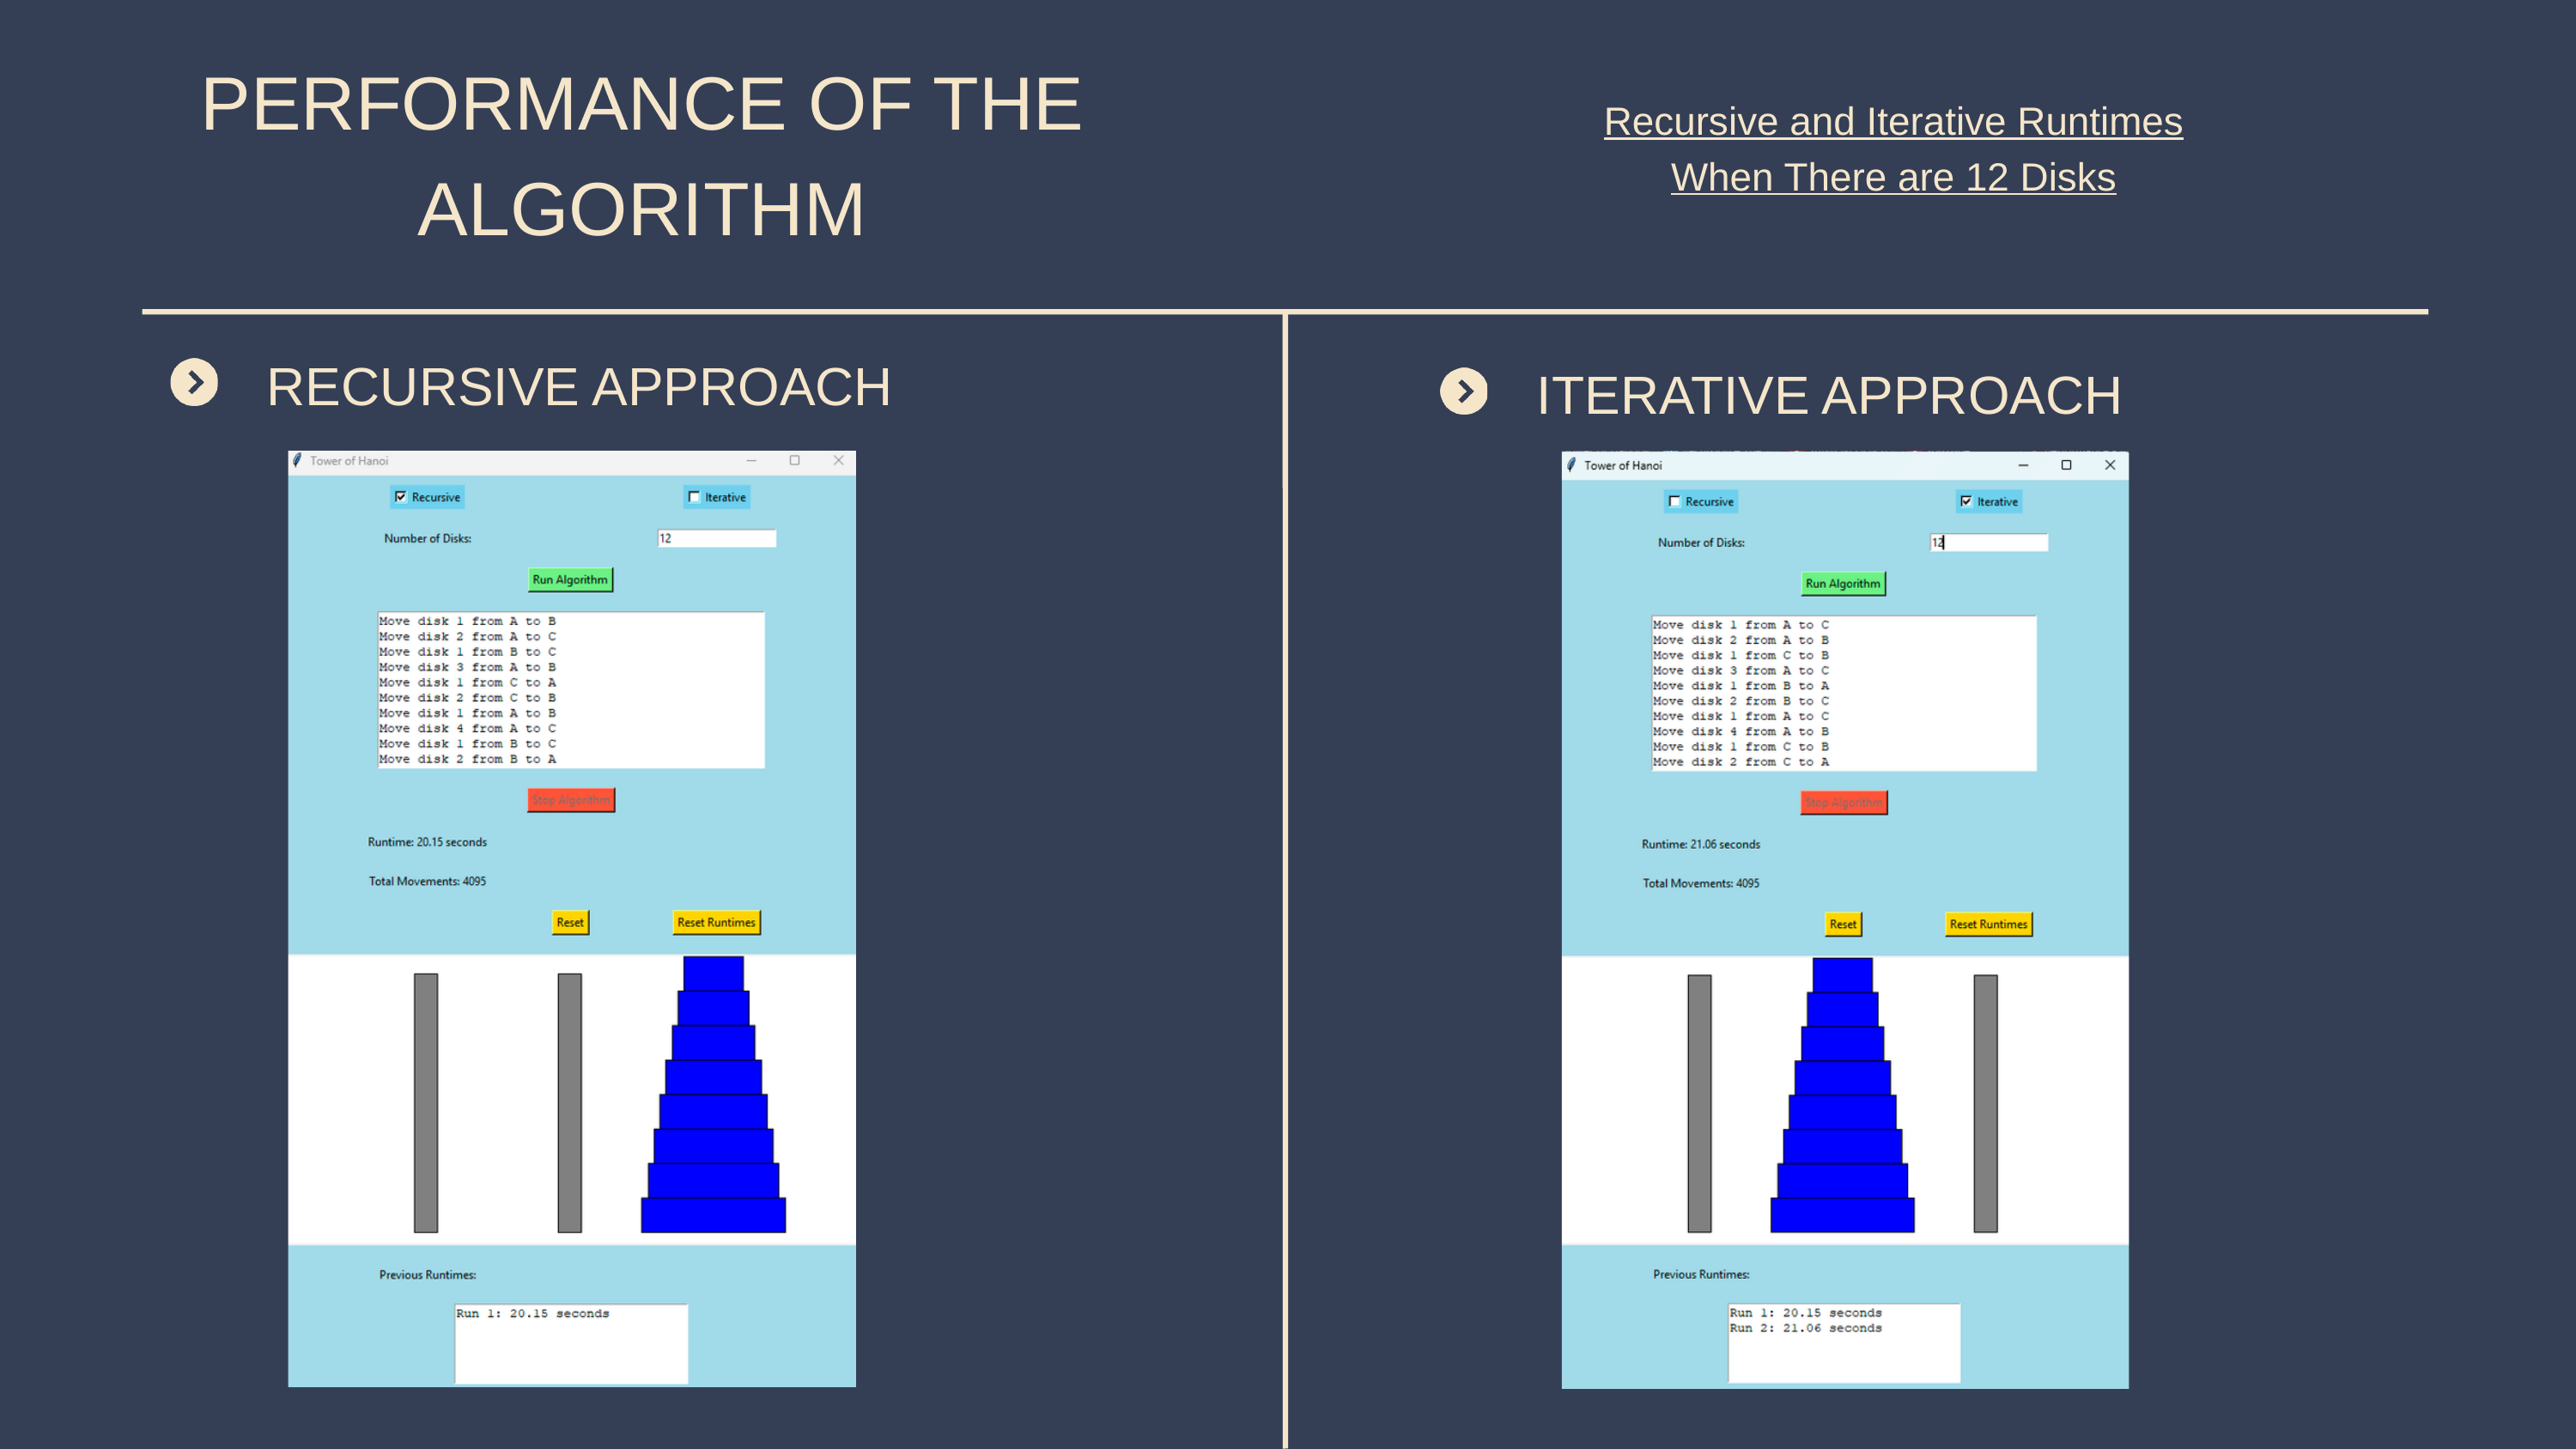

PERFORMANCE OF THE ALGORITHM

Recursive and Iterative Runtimes When There are 12 Disks

RECURSIVE APPROACH
ITERATIVE APPROACH